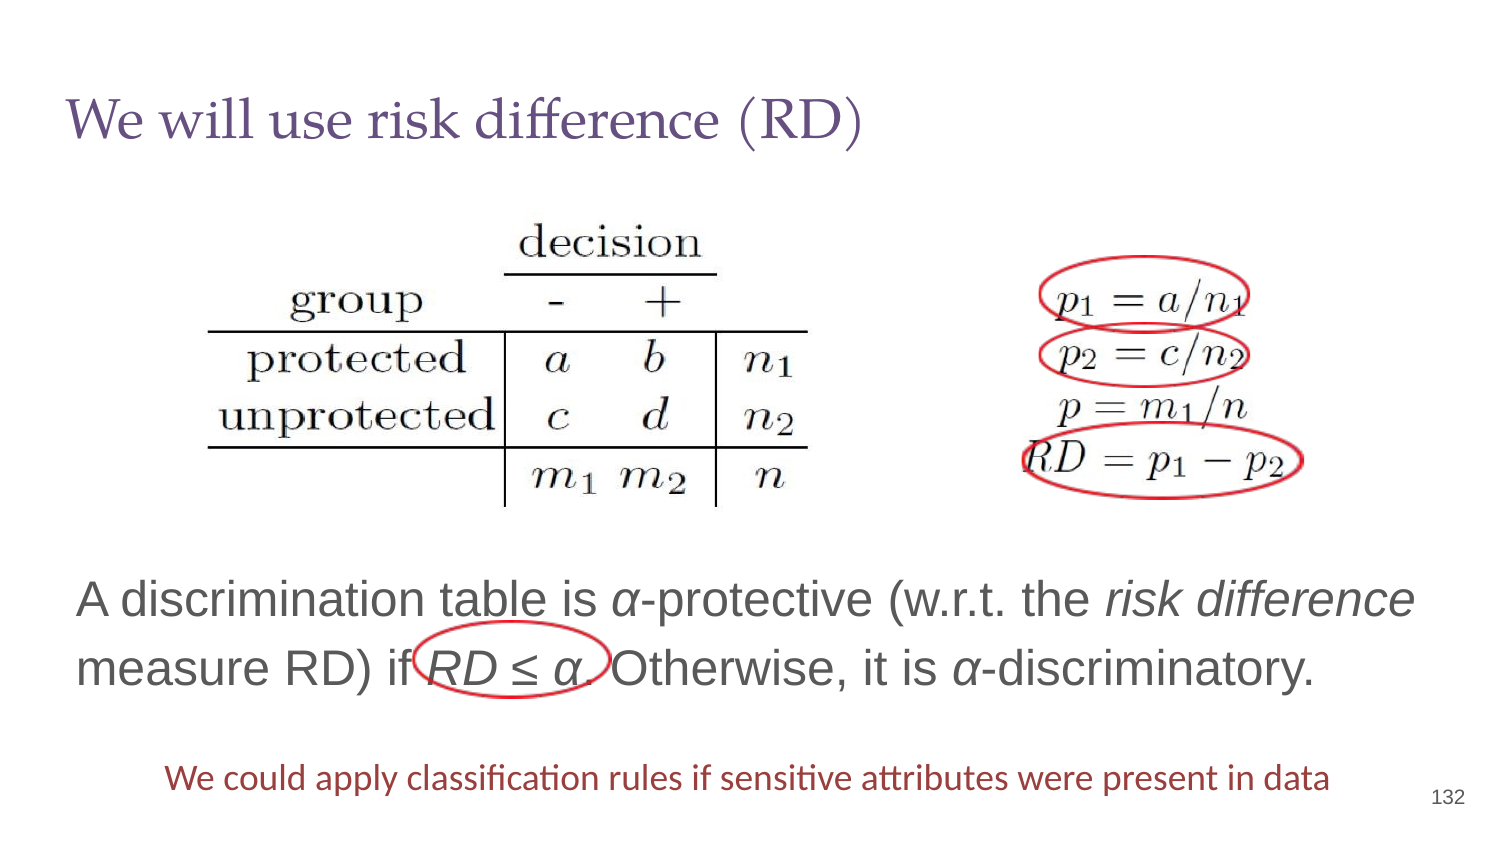

# We will use risk difference (RD)

A discrimination table is α-protective (w.r.t. the risk difference
measure RD) if RD ≤ α. Otherwise, it is α-discriminatory.

We could apply classification rules if sensitive attributes were present in data
132